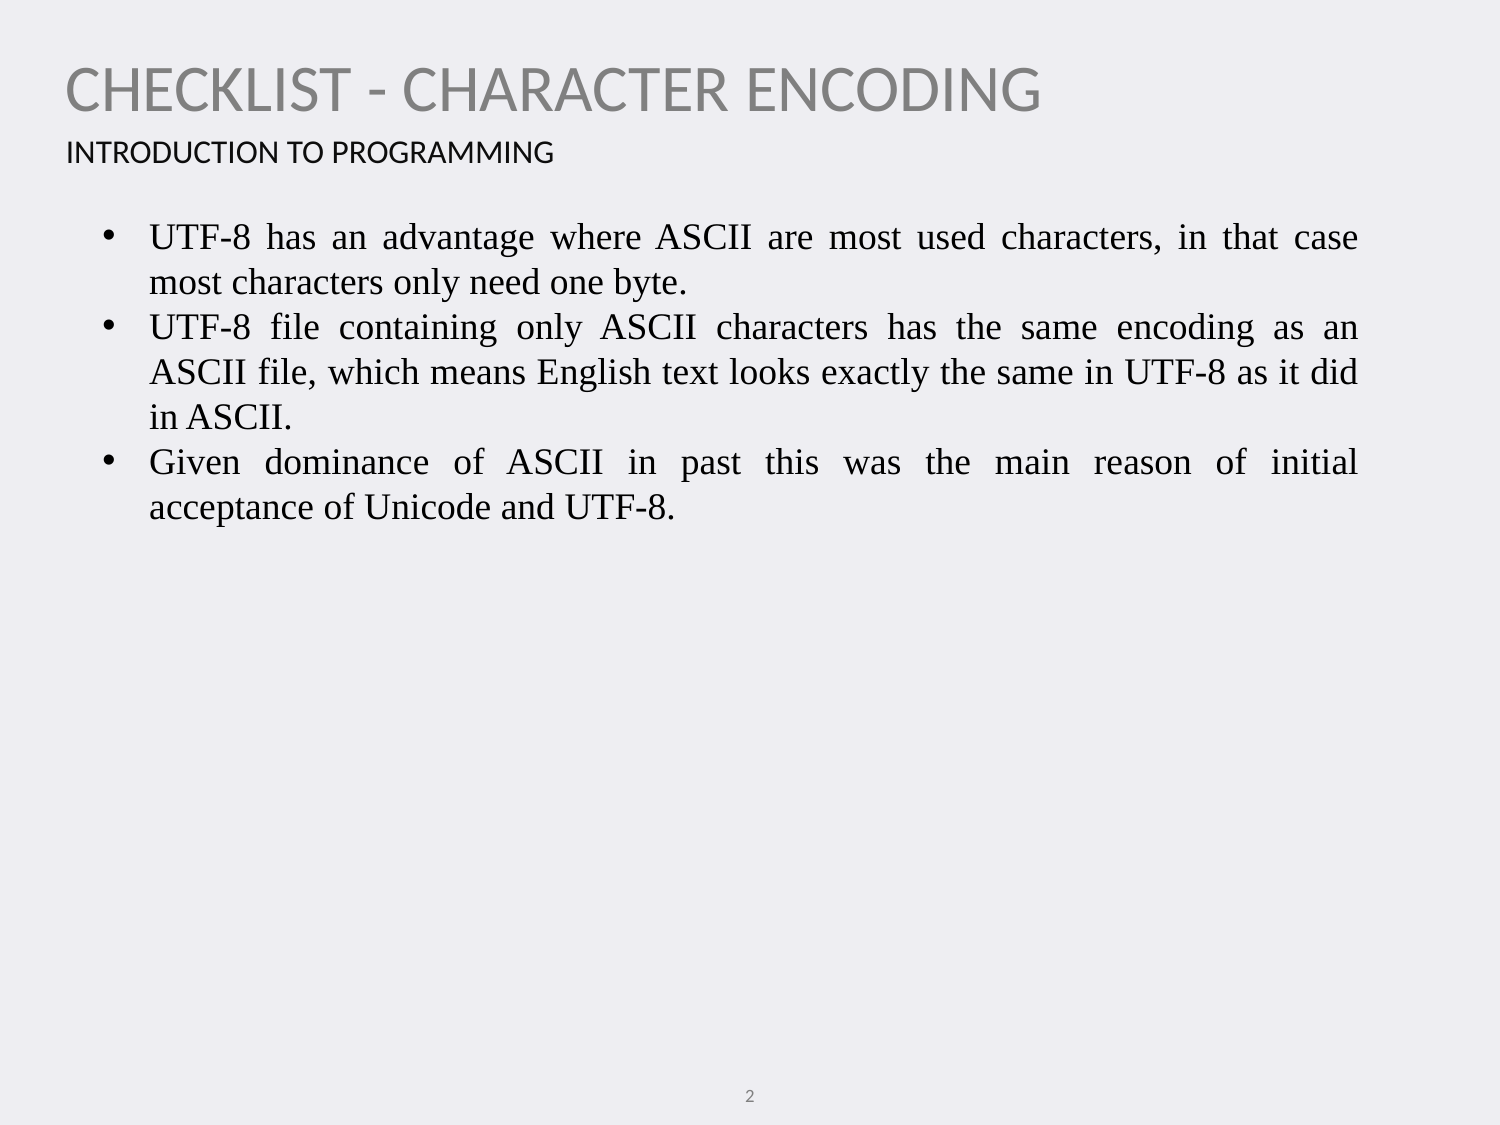

CHECKLIST - CHARACTER ENCODING
INTRODUCTION TO PROGRAMMING
UTF-8 has an advantage where ASCII are most used characters, in that case most characters only need one byte.
UTF-8 file containing only ASCII characters has the same encoding as an ASCII file, which means English text looks exactly the same in UTF-8 as it did in ASCII.
Given dominance of ASCII in past this was the main reason of initial acceptance of Unicode and UTF-8.
2